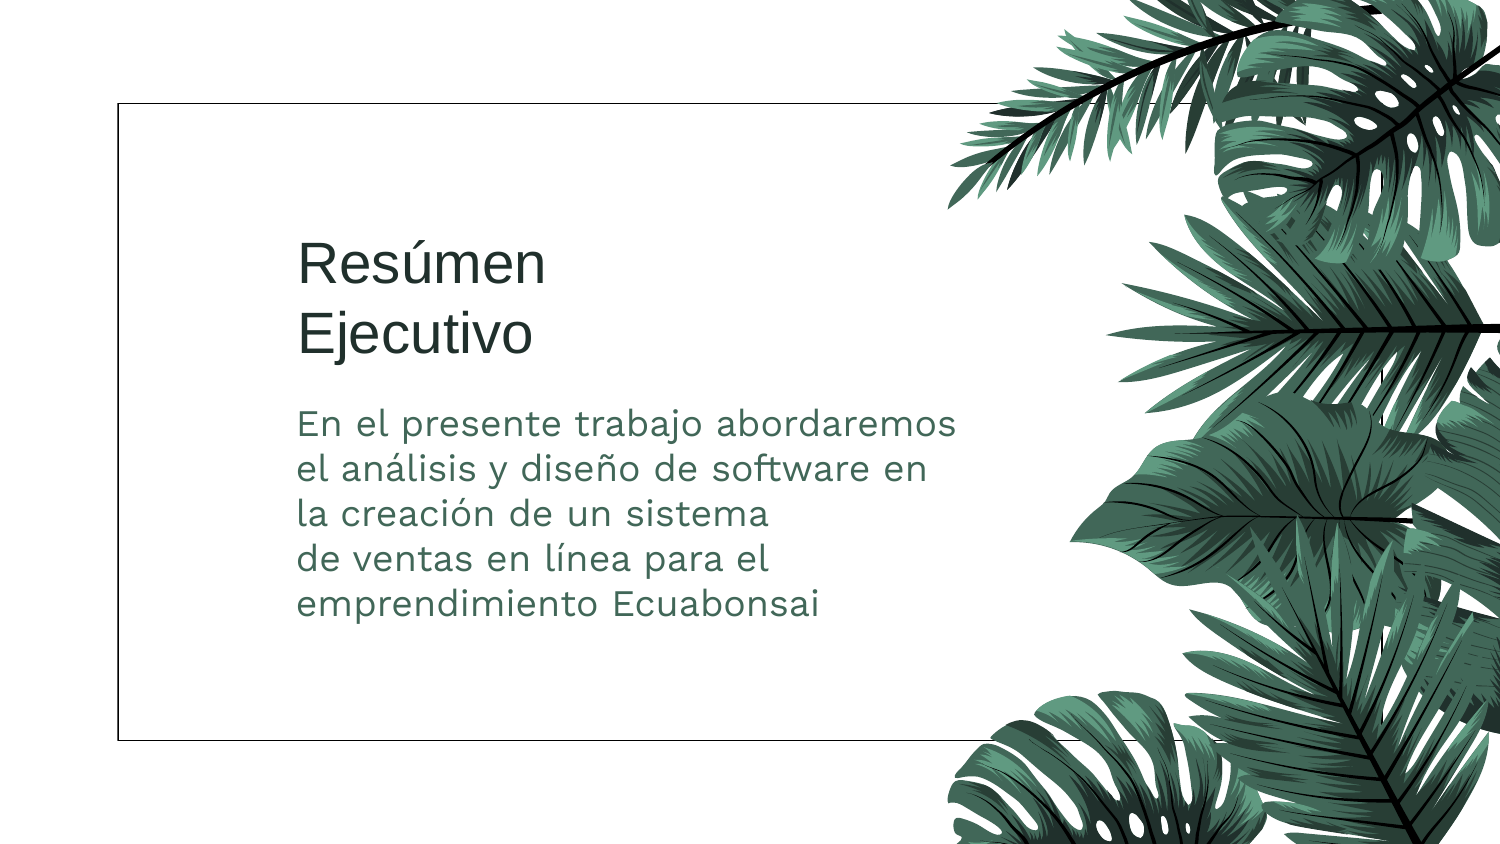

# Resúmen Ejecutivo
En el presente trabajo abordaremos el análisis y diseño de software en la creación de un sistema
de ventas en línea para el emprendimiento Ecuabonsai